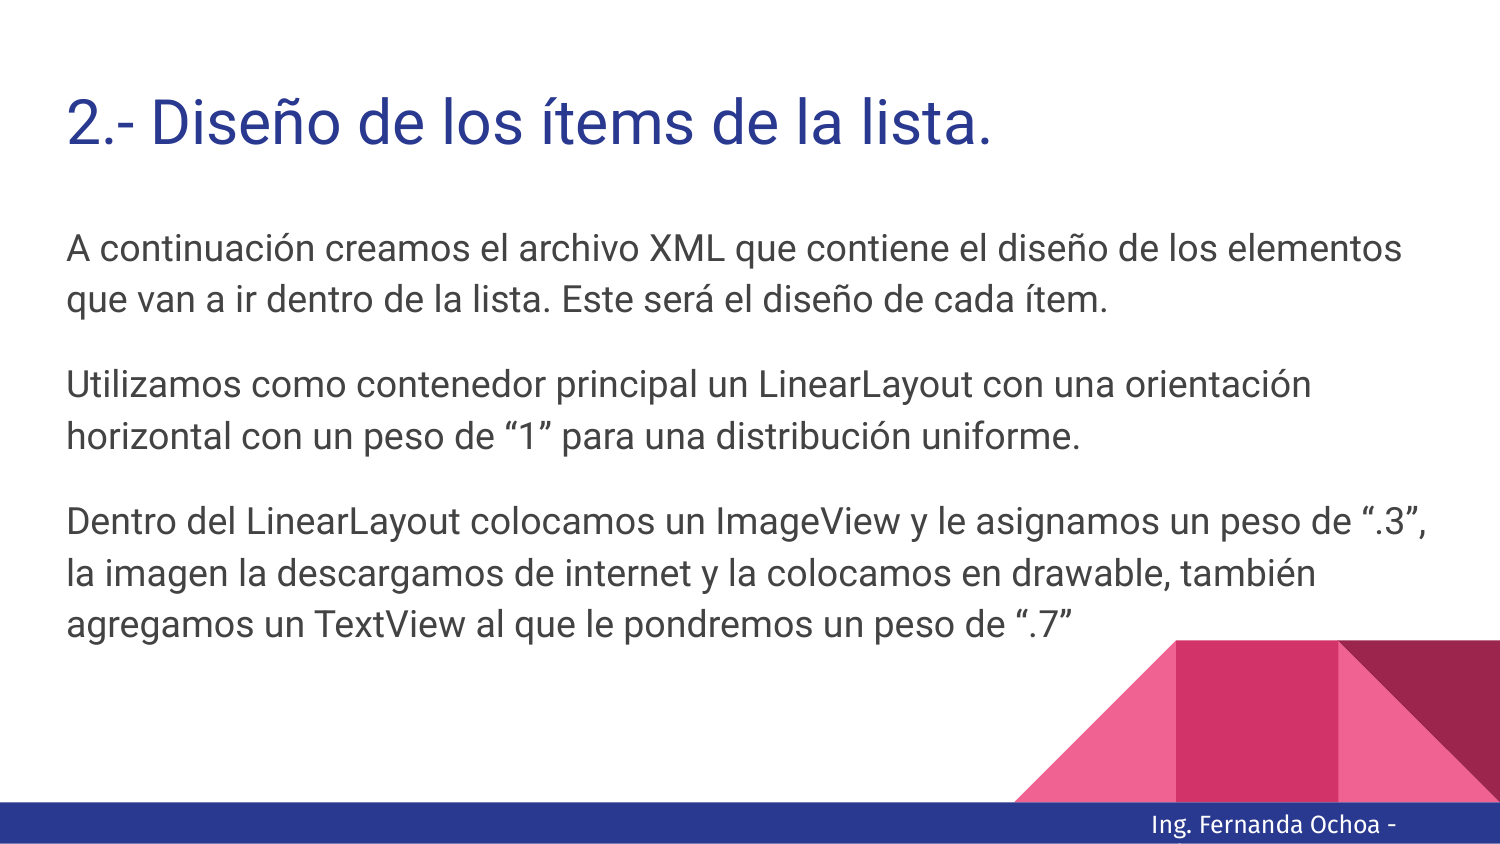

# 2.- Diseño de los ítems de la lista.
A continuación creamos el archivo XML que contiene el diseño de los elementos que van a ir dentro de la lista. Este será el diseño de cada ítem.
Utilizamos como contenedor principal un LinearLayout con una orientación horizontal con un peso de “1” para una distribución uniforme.
Dentro del LinearLayout colocamos un ImageView y le asignamos un peso de “.3”, la imagen la descargamos de internet y la colocamos en drawable, también agregamos un TextView al que le pondremos un peso de “.7”
Ing. Fernanda Ochoa - @imonsh